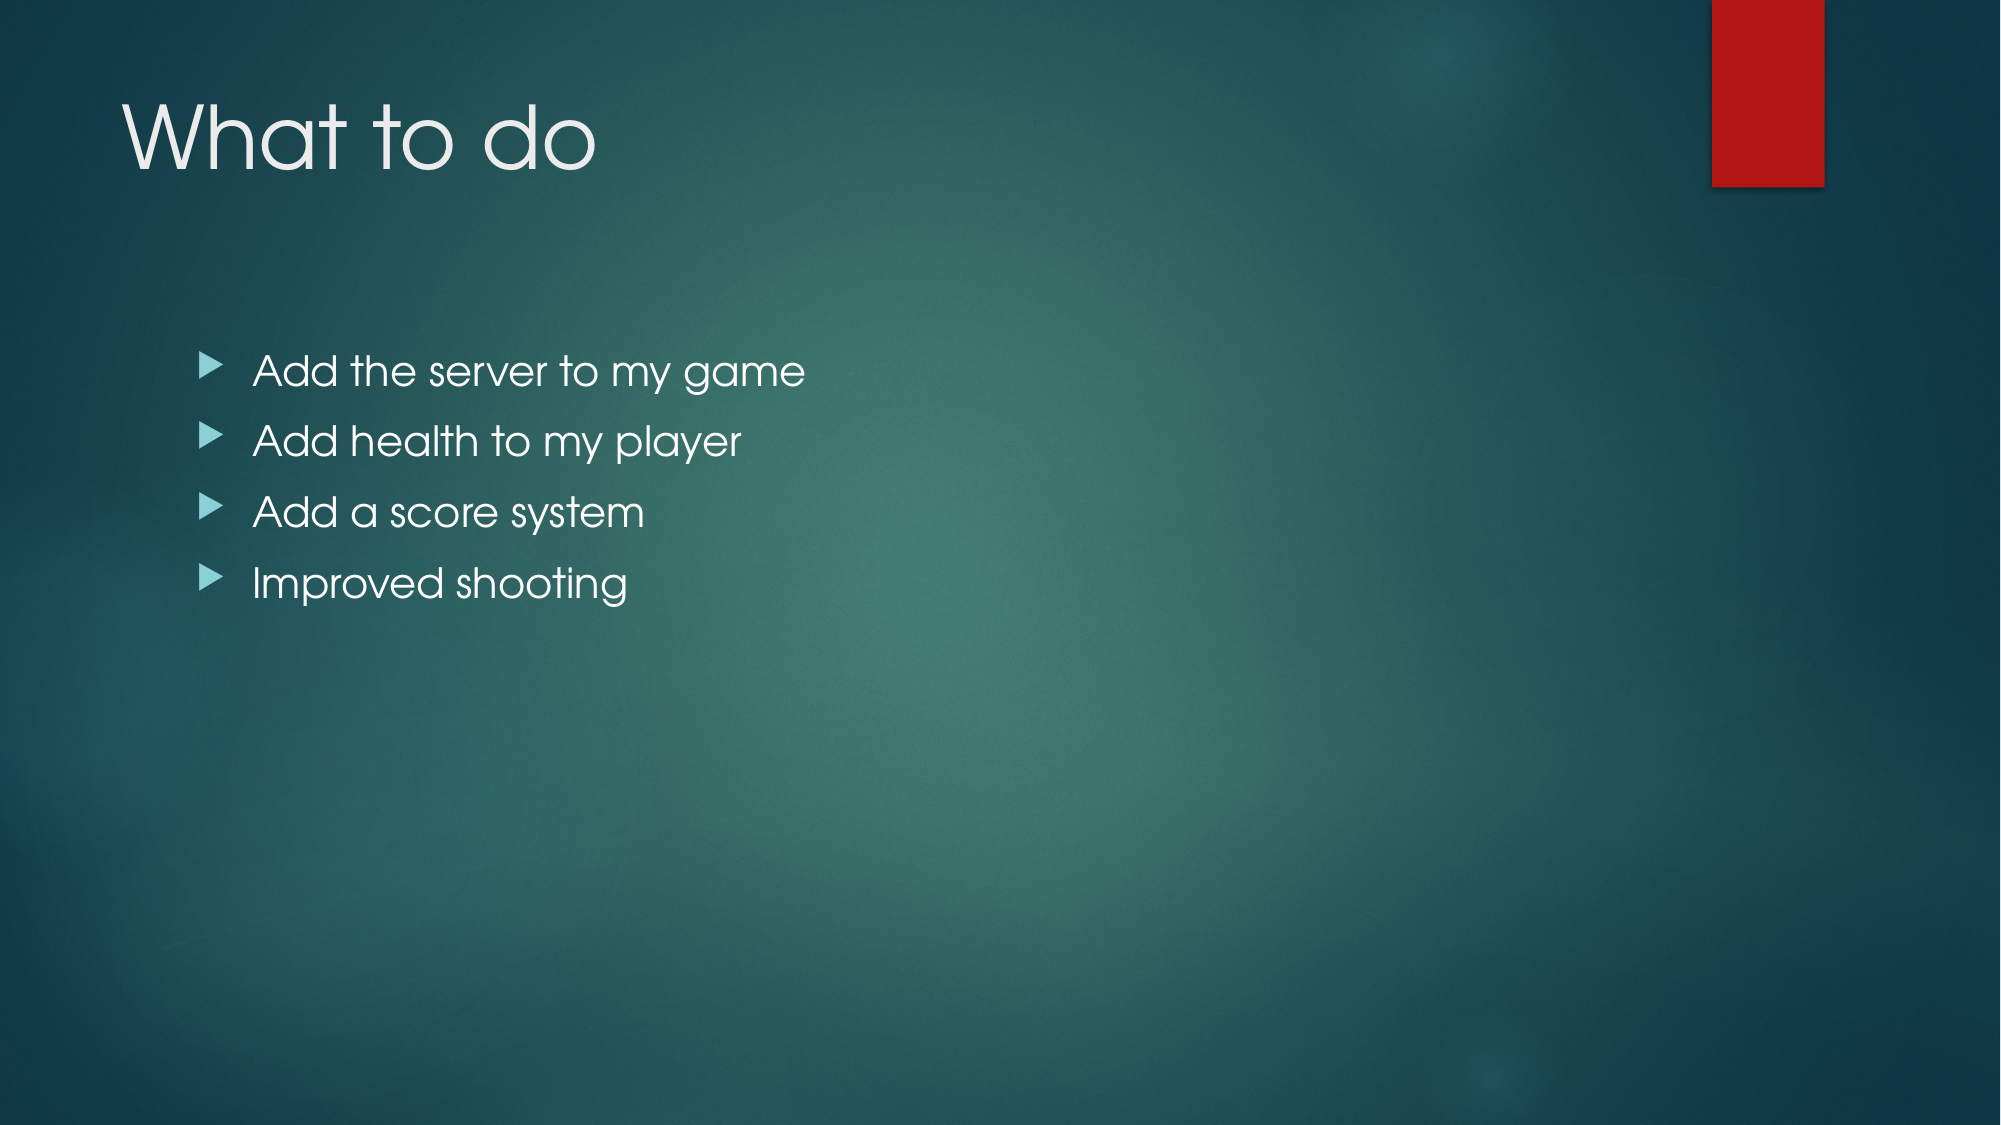

# What to do
Add the server to my game
Add health to my player
Add a score system
Improved shooting